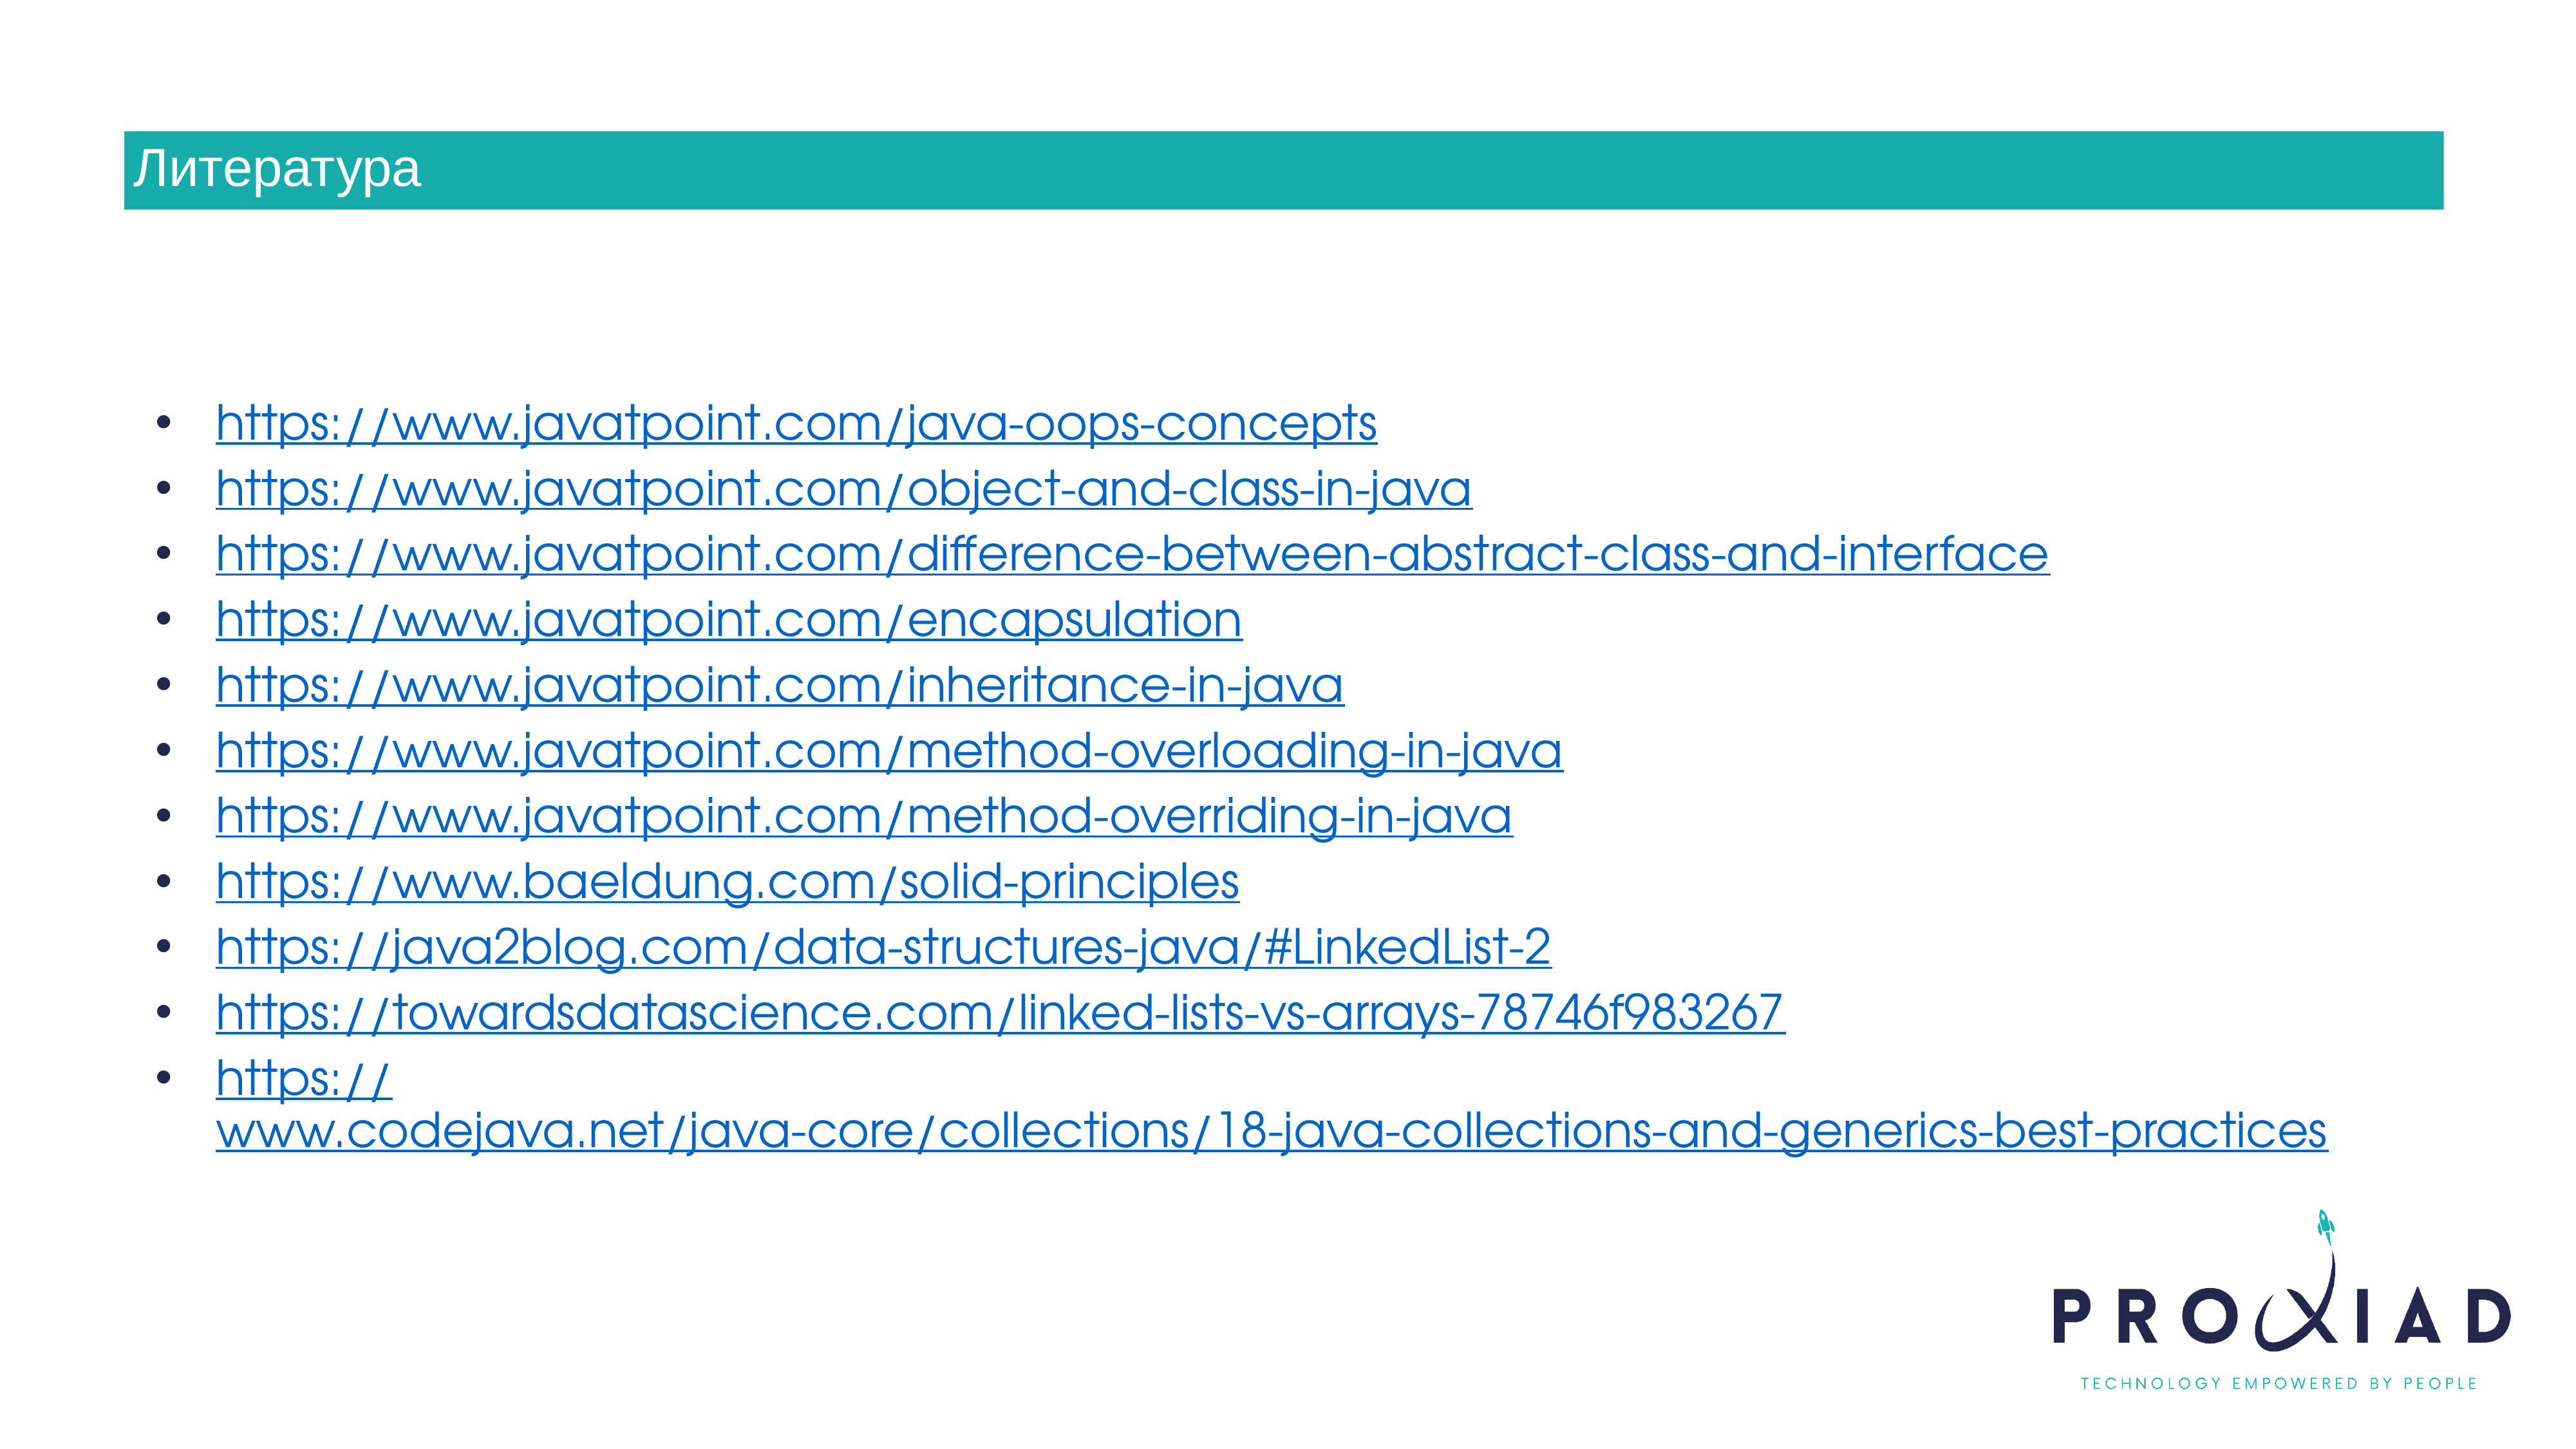

Литература
https://www.javatpoint.com/java-oops-concepts
https://www.javatpoint.com/object-and-class-in-java
https://www.javatpoint.com/difference-between-abstract-class-and-interface
https://www.javatpoint.com/encapsulation
https://www.javatpoint.com/inheritance-in-java
https://www.javatpoint.com/method-overloading-in-java
https://www.javatpoint.com/method-overriding-in-java
https://www.baeldung.com/solid-principles
https://java2blog.com/data-structures-java/#LinkedList-2
https://towardsdatascience.com/linked-lists-vs-arrays-78746f983267
https://www.codejava.net/java-core/collections/18-java-collections-and-generics-best-practices